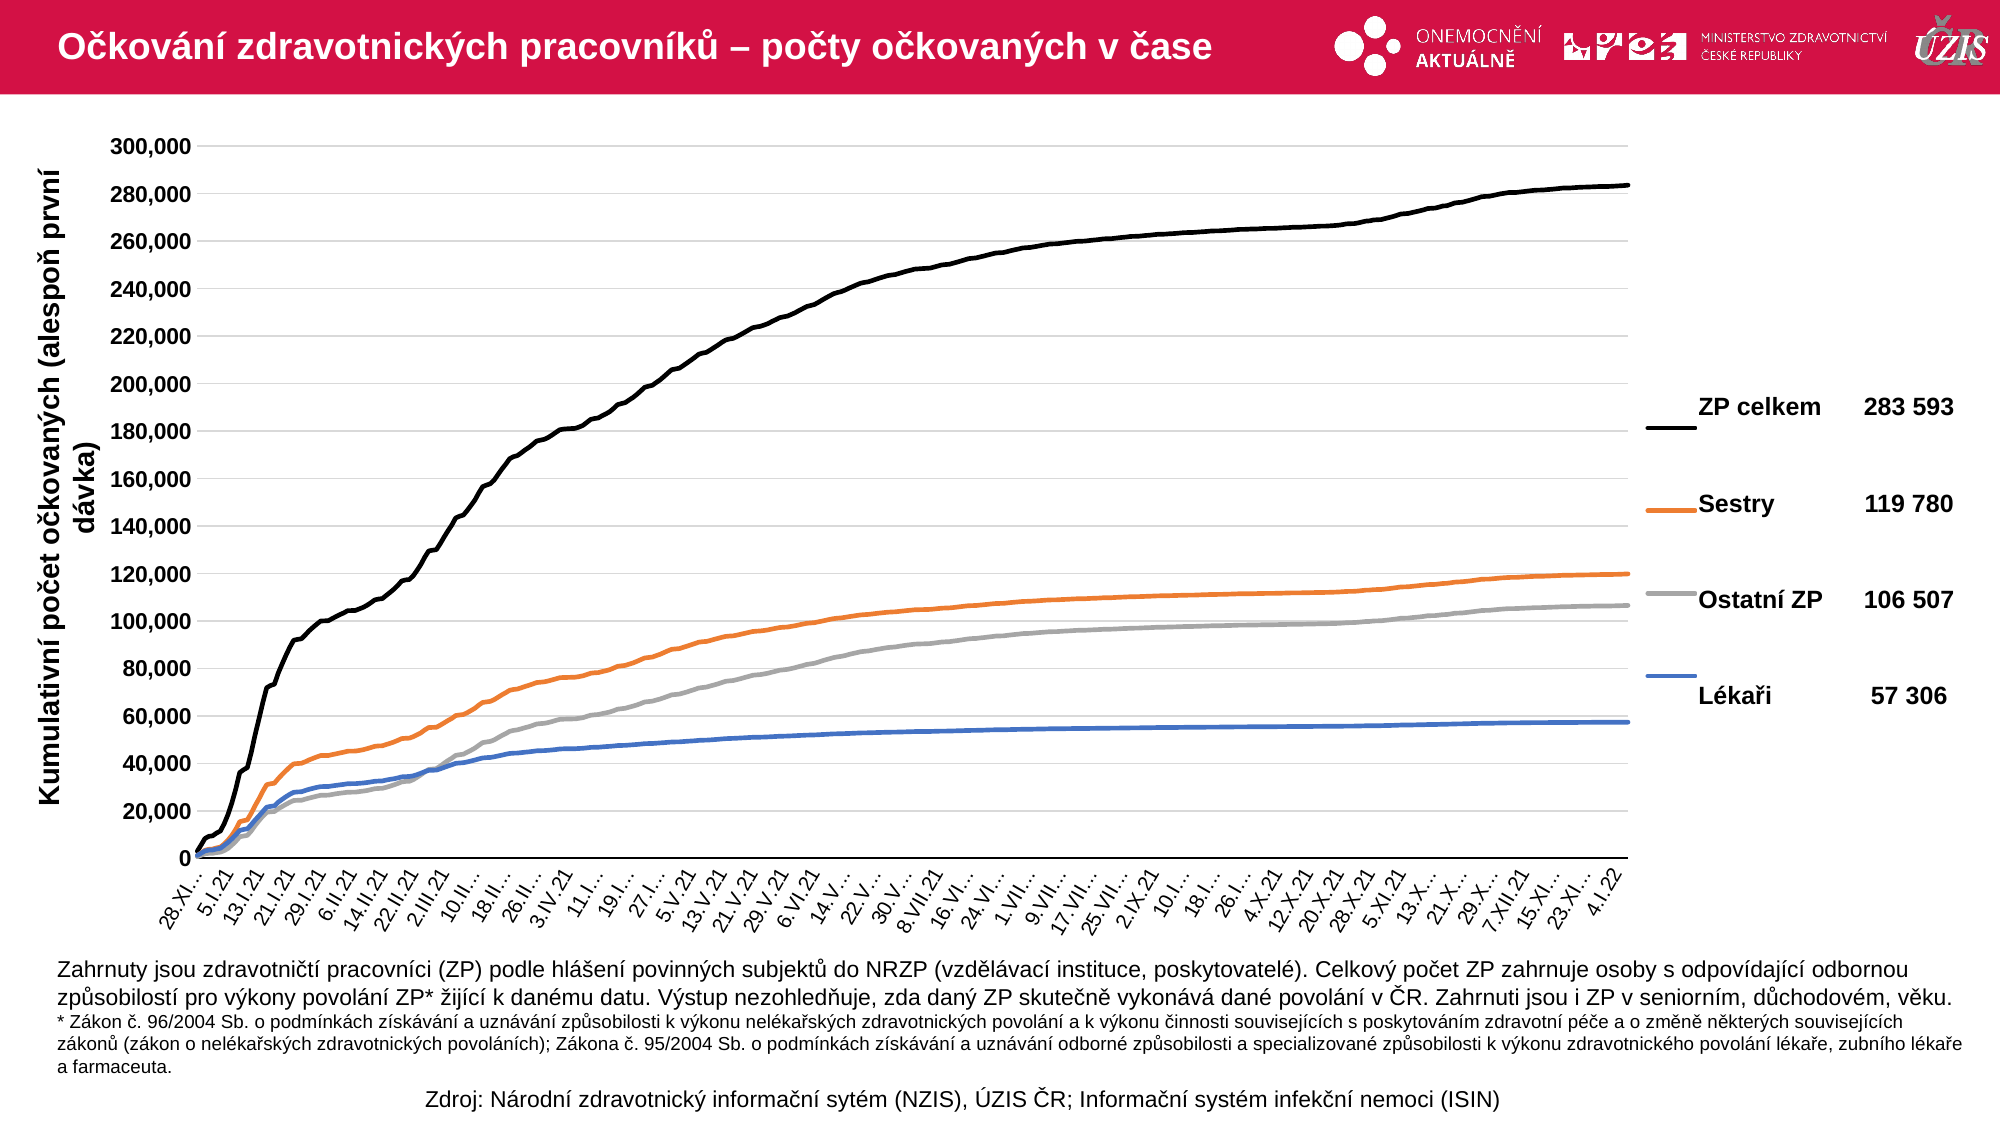

# Očkování zdravotnických pracovníků – počty očkovaných v čase

### Chart

| Category | ZP celkem | Sestry | Ostatní ZP | Lékaři |
|---|---|---|---|---|
| 28.XII.20 | 2944.0 | 1123.0 | 641.0 | 1180.0 |
| 29.XII.20 | 5611.0 | 2233.0 | 1249.0 | 2129.0 |
| 30.XII.20 | 8316.0 | 3370.0 | 1874.0 | 3072.0 |
| 31.XII.20 | 9208.0 | 3751.0 | 2047.0 | 3410.0 |
| 1.I.21 | 9445.0 | 3870.0 | 2076.0 | 3499.0 |
| 2.I.21 | 10606.0 | 4351.0 | 2364.0 | 3891.0 |
| 3.I.21 | 11448.0 | 4669.0 | 2575.0 | 4204.0 |
| 4.I.21 | 14617.0 | 6016.0 | 3202.0 | 5399.0 |
| 5.I.21 | 18538.0 | 7659.0 | 4166.0 | 6713.0 |
| 6.I.21 | 23466.0 | 9672.0 | 5584.0 | 8210.0 |
| 7.I.21 | 29299.0 | 12228.0 | 7185.0 | 9886.0 |
| 8.I.21 | 36088.0 | 15360.0 | 9032.0 | 11696.0 |
| 9.I.21 | 37251.0 | 15806.0 | 9340.0 | 12105.0 |
| 10.I.21 | 38208.0 | 16161.0 | 9650.0 | 12397.0 |
| 11.I.21 | 44623.0 | 18961.0 | 11517.0 | 14145.0 |
| 12.I.21 | 52043.0 | 22153.0 | 13799.0 | 16091.0 |
| 13.I.21 | 58654.0 | 25018.0 | 15842.0 | 17794.0 |
| 14.I.21 | 65636.0 | 28208.0 | 17731.0 | 19697.0 |
| 15.I.21 | 71834.0 | 30991.0 | 19342.0 | 21501.0 |
| 16.I.21 | 72770.0 | 31372.0 | 19562.0 | 21836.0 |
| 17.I.21 | 73318.0 | 31599.0 | 19658.0 | 22061.0 |
| 18.I.21 | 78007.0 | 33555.0 | 20833.0 | 23619.0 |
| 19.I.21 | 81810.0 | 35244.0 | 21767.0 | 24799.0 |
| 20.I.21 | 85528.0 | 36890.0 | 22711.0 | 25927.0 |
| 21.I.21 | 88918.0 | 38423.0 | 23568.0 | 26927.0 |
| 22.I.21 | 91810.0 | 39733.0 | 24320.0 | 27757.0 |
| 23.I.21 | 92200.0 | 39890.0 | 24384.0 | 27926.0 |
| 24.I.21 | 92436.0 | 39999.0 | 24429.0 | 28008.0 |
| 25.I.21 | 94043.0 | 40644.0 | 24880.0 | 28519.0 |
| 26.I.21 | 95810.0 | 41418.0 | 25334.0 | 29058.0 |
| 27.I.21 | 97259.0 | 42071.0 | 25731.0 | 29457.0 |
| 28.I.21 | 98647.0 | 42679.0 | 26133.0 | 29835.0 |
| 29.I.21 | 99927.0 | 43243.0 | 26517.0 | 30167.0 |
| 30.I.21 | 99998.0 | 43265.0 | 26541.0 | 30192.0 |
| 31.I.21 | 100069.0 | 43283.0 | 26573.0 | 30213.0 |
| 1.II.21 | 100963.0 | 43641.0 | 26865.0 | 30457.0 |
| 2.II.21 | 101831.0 | 43983.0 | 27155.0 | 30693.0 |
| 3.II.21 | 102648.0 | 44344.0 | 27388.0 | 30916.0 |
| 4.II.21 | 103358.0 | 44675.0 | 27572.0 | 31111.0 |
| 5.II.21 | 104287.0 | 45093.0 | 27807.0 | 31387.0 |
| 6.II.21 | 104338.0 | 45115.0 | 27816.0 | 31407.0 |
| 7.II.21 | 104389.0 | 45136.0 | 27834.0 | 31419.0 |
| 8.II.21 | 105031.0 | 45405.0 | 28071.0 | 31555.0 |
| 9.II.21 | 105686.0 | 45727.0 | 28266.0 | 31693.0 |
| 10.II.21 | 106551.0 | 46130.0 | 28533.0 | 31888.0 |
| 11.II.21 | 107606.0 | 46603.0 | 28883.0 | 32120.0 |
| 12.II.21 | 108809.0 | 47135.0 | 29275.0 | 32399.0 |
| 13.II.21 | 109194.0 | 47309.0 | 29387.0 | 32498.0 |
| 14.II.21 | 109378.0 | 47363.0 | 29453.0 | 32562.0 |
| 15.II.21 | 110702.0 | 47915.0 | 29869.0 | 32918.0 |
| 16.II.21 | 111995.0 | 48404.0 | 30375.0 | 33216.0 |
| 17.II.21 | 113370.0 | 48973.0 | 30920.0 | 33477.0 |
| 18.II.21 | 114935.0 | 49642.0 | 31478.0 | 33815.0 |
| 19.II.21 | 116793.0 | 50399.0 | 32132.0 | 34262.0 |
| 20.II.21 | 117253.0 | 50527.0 | 32358.0 | 34368.0 |
| 21.II.21 | 117416.0 | 50586.0 | 32415.0 | 34415.0 |
| 22.II.21 | 119009.0 | 51183.0 | 33100.0 | 34726.0 |
| 23.II.21 | 121308.0 | 51999.0 | 34102.0 | 35207.0 |
| 24.II.21 | 123806.0 | 52822.0 | 35179.0 | 35805.0 |
| 25.II.21 | 126838.0 | 54048.0 | 36331.0 | 36459.0 |
| 26.II.21 | 129446.0 | 55038.0 | 37406.0 | 37002.0 |
| 27.II.21 | 129755.0 | 55114.0 | 37565.0 | 37076.0 |
| 28.II.21 | 129975.0 | 55161.0 | 37695.0 | 37119.0 |
| 1.III.21 | 132525.0 | 56049.0 | 38809.0 | 37667.0 |
| 2.III.21 | 135285.0 | 57002.0 | 40020.0 | 38263.0 |
| 3.III.21 | 137952.0 | 57997.0 | 41132.0 | 38823.0 |
| 4.III.21 | 140408.0 | 58907.0 | 42134.0 | 39367.0 |
| 5.III.21 | 143377.0 | 60096.0 | 43321.0 | 39960.0 |
| 6.III.21 | 144082.0 | 60345.0 | 43610.0 | 40127.0 |
| 7.III.21 | 144595.0 | 60534.0 | 43825.0 | 40236.0 |
| 8.III.21 | 146543.0 | 61313.0 | 44668.0 | 40562.0 |
| 9.III.21 | 148689.0 | 62239.0 | 45491.0 | 40959.0 |
| 10.III.21 | 150938.0 | 63188.0 | 46388.0 | 41362.0 |
| 11.III.21 | 153941.0 | 64515.0 | 47586.0 | 41840.0 |
| 12.III.21 | 156562.0 | 65619.0 | 48698.0 | 42245.0 |
| 13.III.21 | 157221.0 | 65855.0 | 48982.0 | 42384.0 |
| 14.III.21 | 157790.0 | 66098.0 | 49223.0 | 42469.0 |
| 15.III.21 | 159379.0 | 66803.0 | 49854.0 | 42722.0 |
| 16.III.21 | 161711.0 | 67844.0 | 50784.0 | 43083.0 |
| 17.III.21 | 164028.0 | 68866.0 | 51723.0 | 43439.0 |
| 18.III.21 | 166056.0 | 69760.0 | 52502.0 | 43794.0 |
| 19.III.21 | 168320.0 | 70736.0 | 53459.0 | 44125.0 |
| 20.III.21 | 169194.0 | 71096.0 | 53859.0 | 44239.0 |
| 21.III.21 | 169642.0 | 71268.0 | 54065.0 | 44309.0 |
| 22.III.21 | 170797.0 | 71800.0 | 54514.0 | 44483.0 |
| 23.III.21 | 172037.0 | 72353.0 | 55008.0 | 44676.0 |
| 24.III.21 | 173107.0 | 72859.0 | 55425.0 | 44823.0 |
| 25.III.21 | 174406.0 | 73418.0 | 55971.0 | 45017.0 |
| 26.III.21 | 175784.0 | 73999.0 | 56549.0 | 45236.0 |
| 27.III.21 | 176159.0 | 74151.0 | 56709.0 | 45299.0 |
| 28.III.21 | 176504.0 | 74318.0 | 56845.0 | 45341.0 |
| 29.III.21 | 177288.0 | 74666.0 | 57156.0 | 45466.0 |
| 30.III.21 | 178316.0 | 75112.0 | 57578.0 | 45626.0 |
| 31.III.21 | 179440.0 | 75580.0 | 58074.0 | 45786.0 |
| 1.IV.21 | 180545.0 | 76034.0 | 58504.0 | 46007.0 |
| 2.IV.21 | 180813.0 | 76139.0 | 58591.0 | 46083.0 |
| 3.IV.21 | 180933.0 | 76181.0 | 58649.0 | 46103.0 |
| 4.IV.21 | 181049.0 | 76230.0 | 58687.0 | 46132.0 |
| 5.IV.21 | 181121.0 | 76266.0 | 58716.0 | 46139.0 |
| 6.IV.21 | 181687.0 | 76512.0 | 58946.0 | 46229.0 |
| 7.IV.21 | 182361.0 | 76830.0 | 59209.0 | 46322.0 |
| 8.IV.21 | 183609.0 | 77369.0 | 59749.0 | 46491.0 |
| 9.IV.21 | 184886.0 | 77943.0 | 60252.0 | 46691.0 |
| 10.IV.21 | 185263.0 | 78102.0 | 60425.0 | 46736.0 |
| 11.IV.21 | 185512.0 | 78203.0 | 60540.0 | 46769.0 |
| 12.IV.21 | 186454.0 | 78630.0 | 60919.0 | 46905.0 |
| 13.IV.21 | 187268.0 | 79009.0 | 61232.0 | 47027.0 |
| 14.IV.21 | 188212.0 | 79463.0 | 61617.0 | 47132.0 |
| 15.IV.21 | 189580.0 | 80123.0 | 62168.0 | 47289.0 |
| 16.IV.21 | 191129.0 | 80849.0 | 62816.0 | 47464.0 |
| 17.IV.21 | 191550.0 | 81052.0 | 62993.0 | 47505.0 |
| 18.IV.21 | 191991.0 | 81244.0 | 63187.0 | 47560.0 |
| 19.IV.21 | 193096.0 | 81765.0 | 63644.0 | 47687.0 |
| 20.IV.21 | 194145.0 | 82269.0 | 64070.0 | 47806.0 |
| 21.IV.21 | 195438.0 | 82928.0 | 64570.0 | 47940.0 |
| 22.IV.21 | 196911.0 | 83653.0 | 65171.0 | 48087.0 |
| 23.IV.21 | 198427.0 | 84364.0 | 65820.0 | 48243.0 |
| 24.IV.21 | 198868.0 | 84564.0 | 66005.0 | 48299.0 |
| 25.IV.21 | 199243.0 | 84752.0 | 66156.0 | 48335.0 |
| 26.IV.21 | 200444.0 | 85358.0 | 66639.0 | 48447.0 |
| 27.IV.21 | 201536.0 | 85906.0 | 67062.0 | 48568.0 |
| 28.IV.21 | 202928.0 | 86609.0 | 67630.0 | 48689.0 |
| 29.IV.21 | 204404.0 | 87366.0 | 68217.0 | 48821.0 |
| 30.IV.21 | 205808.0 | 88013.0 | 68835.0 | 48960.0 |
| 1.V.21 | 206145.0 | 88167.0 | 68989.0 | 48989.0 |
| 2.V.21 | 206484.0 | 88320.0 | 69145.0 | 49019.0 |
| 3.V.21 | 207569.0 | 88828.0 | 69601.0 | 49140.0 |
| 4.V.21 | 208674.0 | 89349.0 | 70060.0 | 49265.0 |
| 5.V.21 | 209822.0 | 89874.0 | 70586.0 | 49362.0 |
| 6.V.21 | 211017.0 | 90421.0 | 71117.0 | 49479.0 |
| 7.V.21 | 212325.0 | 90993.0 | 71681.0 | 49651.0 |
| 8.V.21 | 212828.0 | 91210.0 | 71905.0 | 49713.0 |
| 9.V.21 | 213139.0 | 91317.0 | 72077.0 | 49745.0 |
| 10.V.21 | 214113.0 | 91715.0 | 72553.0 | 49845.0 |
| 11.V.21 | 215141.0 | 92194.0 | 72986.0 | 49961.0 |
| 12.V.21 | 216182.0 | 92627.0 | 73463.0 | 50092.0 |
| 13.V.21 | 217325.0 | 93062.0 | 74011.0 | 50252.0 |
| 14.V.21 | 218330.0 | 93428.0 | 74522.0 | 50380.0 |
| 15.V.21 | 218773.0 | 93590.0 | 74732.0 | 50451.0 |
| 16.V.21 | 219061.0 | 93694.0 | 74884.0 | 50483.0 |
| 17.V.21 | 219850.0 | 94011.0 | 75274.0 | 50565.0 |
| 18.V.21 | 220733.0 | 94384.0 | 75692.0 | 50657.0 |
| 19.V.21 | 221644.0 | 94745.0 | 76157.0 | 50742.0 |
| 20.V.21 | 222583.0 | 95138.0 | 76603.0 | 50842.0 |
| 21.V.21 | 223511.0 | 95502.0 | 77060.0 | 50949.0 |
| 22.V.21 | 223865.0 | 95647.0 | 77238.0 | 50980.0 |
| 23.V.21 | 224094.0 | 95745.0 | 77354.0 | 50995.0 |
| 24.V.21 | 224646.0 | 95959.0 | 77643.0 | 51044.0 |
| 25.V.21 | 225277.0 | 96198.0 | 77973.0 | 51106.0 |
| 26.V.21 | 226133.0 | 96550.0 | 78385.0 | 51198.0 |
| 27.V.21 | 226919.0 | 96879.0 | 78761.0 | 51279.0 |
| 28.V.21 | 227747.0 | 97164.0 | 79200.0 | 51383.0 |
| 29.V.21 | 228114.0 | 97306.0 | 79388.0 | 51420.0 |
| 30.V.21 | 228406.0 | 97397.0 | 79556.0 | 51453.0 |
| 31.V.21 | 229100.0 | 97674.0 | 79899.0 | 51527.0 |
| 1.VI.21 | 229825.0 | 97945.0 | 80272.0 | 51608.0 |
| 2.VI.21 | 230716.0 | 98289.0 | 80725.0 | 51702.0 |
| 3.VI.21 | 231556.0 | 98642.0 | 81142.0 | 51772.0 |
| 4.VI.21 | 232446.0 | 98967.0 | 81609.0 | 51870.0 |
| 5.VI.21 | 232872.0 | 99104.0 | 81871.0 | 51897.0 |
| 6.VI.21 | 233280.0 | 99234.0 | 82116.0 | 51930.0 |
| 7.VI.21 | 234177.0 | 99571.0 | 82595.0 | 52011.0 |
| 8.VI.21 | 235163.0 | 99911.0 | 83143.0 | 52109.0 |
| 9.VI.21 | 236088.0 | 100261.0 | 83633.0 | 52194.0 |
| 10.VI.21 | 236968.0 | 100621.0 | 84067.0 | 52280.0 |
| 11.VI.21 | 237829.0 | 100922.0 | 84532.0 | 52375.0 |
| 12.VI.21 | 238357.0 | 101130.0 | 84823.0 | 52404.0 |
| 13.VI.21 | 238732.0 | 101247.0 | 85051.0 | 52434.0 |
| 14.VI.21 | 239403.0 | 101491.0 | 85408.0 | 52504.0 |
| 15.VI.21 | 240168.0 | 101765.0 | 85844.0 | 52559.0 |
| 16.VI.21 | 240874.0 | 102006.0 | 86234.0 | 52634.0 |
| 17.VI.21 | 241592.0 | 102277.0 | 86603.0 | 52712.0 |
| 18.VI.21 | 242269.0 | 102494.0 | 86985.0 | 52790.0 |
| 19.VI.21 | 242604.0 | 102612.0 | 87174.0 | 52818.0 |
| 20.VI.21 | 242865.0 | 102706.0 | 87316.0 | 52843.0 |
| 21.VI.21 | 243380.0 | 102884.0 | 87615.0 | 52881.0 |
| 22.VI.21 | 243970.0 | 103105.0 | 87934.0 | 52931.0 |
| 23.VI.21 | 244469.0 | 103294.0 | 88191.0 | 52984.0 |
| 24.VI.21 | 244972.0 | 103455.0 | 88481.0 | 53036.0 |
| 25.VI.21 | 245475.0 | 103641.0 | 88741.0 | 53093.0 |
| 26.VI.21 | 245732.0 | 103732.0 | 88893.0 | 53107.0 |
| 27.VI.21 | 245925.0 | 103800.0 | 89006.0 | 53119.0 |
| 28.VI.21 | 246423.0 | 103981.0 | 89279.0 | 53163.0 |
| 29.VI.21 | 246886.0 | 104149.0 | 89528.0 | 53209.0 |
| 30.VI.21 | 247369.0 | 104330.0 | 89772.0 | 53267.0 |
| 1.VII.21 | 247733.0 | 104471.0 | 89951.0 | 53311.0 |
| 2.VII.21 | 248218.0 | 104664.0 | 90188.0 | 53366.0 |
| 3.VII.21 | 248316.0 | 104698.0 | 90240.0 | 53378.0 |
| 4.VII.21 | 248433.0 | 104743.0 | 90300.0 | 53390.0 |
| 5.VII.21 | 248546.0 | 104792.0 | 90358.0 | 53396.0 |
| 6.VII.21 | 248647.0 | 104824.0 | 90418.0 | 53405.0 |
| 7.VII.21 | 249061.0 | 104988.0 | 90628.0 | 53445.0 |
| 8.VII.21 | 249512.0 | 105166.0 | 90846.0 | 53500.0 |
| 9.VII.21 | 249957.0 | 105338.0 | 91071.0 | 53548.0 |
| 10.VII.21 | 250125.0 | 105398.0 | 91164.0 | 53563.0 |
| 11.VII.21 | 250246.0 | 105447.0 | 91222.0 | 53577.0 |
| 12.VII.21 | 250692.0 | 105609.0 | 91458.0 | 53625.0 |
| 13.VII.21 | 251140.0 | 105794.0 | 91678.0 | 53668.0 |
| 14.VII.21 | 251630.0 | 105997.0 | 91919.0 | 53714.0 |
| 15.VII.21 | 252129.0 | 106188.0 | 92167.0 | 53774.0 |
| 16.VII.21 | 252619.0 | 106371.0 | 92419.0 | 53829.0 |
| 17.VII.21 | 252801.0 | 106421.0 | 92529.0 | 53851.0 |
| 18.VII.21 | 252948.0 | 106479.0 | 92599.0 | 53870.0 |
| 19.VII.21 | 253371.0 | 106649.0 | 92803.0 | 53919.0 |
| 20.VII.21 | 253726.0 | 106798.0 | 92964.0 | 53964.0 |
| 21.VII.21 | 254196.0 | 106978.0 | 93185.0 | 54033.0 |
| 22.VII.21 | 254593.0 | 107156.0 | 93366.0 | 54071.0 |
| 23.VII.21 | 254986.0 | 107303.0 | 93579.0 | 54104.0 |
| 24.VII.21 | 255098.0 | 107347.0 | 93641.0 | 54110.0 |
| 25.VII.21 | 255188.0 | 107373.0 | 93696.0 | 54119.0 |
| 26.VII.21 | 255576.0 | 107541.0 | 93876.0 | 54159.0 |
| 27.VII.21 | 255998.0 | 107711.0 | 94075.0 | 54212.0 |
| 28.VII.21 | 256361.0 | 107862.0 | 94252.0 | 54247.0 |
| 29.VII.21 | 256698.0 | 108011.0 | 94412.0 | 54275.0 |
| 30.VII.21 | 257120.0 | 108176.0 | 94624.0 | 54320.0 |
| 31.VII.21 | 257242.0 | 108215.0 | 94690.0 | 54337.0 |
| 1.VIII.21 | 257344.0 | 108255.0 | 94739.0 | 54350.0 |
| 2.VIII.21 | 257627.0 | 108354.0 | 94886.0 | 54387.0 |
| 3.VIII.21 | 257895.0 | 108466.0 | 95016.0 | 54413.0 |
| 4.VIII.21 | 258209.0 | 108595.0 | 95161.0 | 54453.0 |
| 5.VIII.21 | 258475.0 | 108704.0 | 95287.0 | 54484.0 |
| 6.VIII.21 | 258757.0 | 108824.0 | 95416.0 | 54517.0 |
| 7.VIII.21 | 258830.0 | 108846.0 | 95454.0 | 54530.0 |
| 8.VIII.21 | 258894.0 | 108871.0 | 95488.0 | 54535.0 |
| 9.VIII.21 | 259105.0 | 108956.0 | 95592.0 | 54557.0 |
| 10.VIII.21 | 259315.0 | 109035.0 | 95708.0 | 54572.0 |
| 11.VIII.21 | 259478.0 | 109105.0 | 95781.0 | 54592.0 |
| 12.VIII.21 | 259712.0 | 109211.0 | 95886.0 | 54615.0 |
| 13.VIII.21 | 259904.0 | 109274.0 | 95990.0 | 54640.0 |
| 14.VIII.21 | 259961.0 | 109295.0 | 96016.0 | 54650.0 |
| 15.VIII.21 | 260007.0 | 109317.0 | 96035.0 | 54655.0 |
| 16.VIII.21 | 260189.0 | 109400.0 | 96117.0 | 54672.0 |
| 17.VIII.21 | 260371.0 | 109479.0 | 96196.0 | 54696.0 |
| 18.VIII.21 | 260539.0 | 109541.0 | 96279.0 | 54719.0 |
| 19.VIII.21 | 260703.0 | 109611.0 | 96351.0 | 54741.0 |
| 20.VIII.21 | 260950.0 | 109726.0 | 96450.0 | 54774.0 |
| 21.VIII.21 | 260992.0 | 109740.0 | 96468.0 | 54784.0 |
| 22.VIII.21 | 261025.0 | 109751.0 | 96487.0 | 54787.0 |
| 23.VIII.21 | 261227.0 | 109847.0 | 96581.0 | 54799.0 |
| 24.VIII.21 | 261418.0 | 109935.0 | 96656.0 | 54827.0 |
| 25.VIII.21 | 261586.0 | 110002.0 | 96733.0 | 54851.0 |
| 26.VIII.21 | 261748.0 | 110074.0 | 96796.0 | 54878.0 |
| 27.VIII.21 | 261967.0 | 110162.0 | 96899.0 | 54906.0 |
| 28.VIII.21 | 262011.0 | 110178.0 | 96925.0 | 54908.0 |
| 29.VIII.21 | 262044.0 | 110194.0 | 96935.0 | 54915.0 |
| 30.VIII.21 | 262217.0 | 110266.0 | 97014.0 | 54937.0 |
| 31.VIII.21 | 262382.0 | 110327.0 | 97093.0 | 54962.0 |
| 1.IX.21 | 262506.0 | 110383.0 | 97141.0 | 54982.0 |
| 2.IX.21 | 262682.0 | 110457.0 | 97215.0 | 55010.0 |
| 3.IX.21 | 262877.0 | 110533.0 | 97308.0 | 55036.0 |
| 4.IX.21 | 262912.0 | 110545.0 | 97323.0 | 55044.0 |
| 5.IX.21 | 262945.0 | 110555.0 | 97341.0 | 55049.0 |
| 6.IX.21 | 263081.0 | 110614.0 | 97405.0 | 55062.0 |
| 7.IX.21 | 263171.0 | 110656.0 | 97440.0 | 55075.0 |
| 8.IX.21 | 263295.0 | 110707.0 | 97493.0 | 55095.0 |
| 9.IX.21 | 263437.0 | 110763.0 | 97552.0 | 55122.0 |
| 10.IX.21 | 263583.0 | 110814.0 | 97622.0 | 55147.0 |
| 11.IX.21 | 263618.0 | 110831.0 | 97638.0 | 55149.0 |
| 12.IX.21 | 263641.0 | 110838.0 | 97651.0 | 55152.0 |
| 13.IX.21 | 263752.0 | 110882.0 | 97699.0 | 55171.0 |
| 14.IX.21 | 263884.0 | 110945.0 | 97750.0 | 55189.0 |
| 15.IX.21 | 263990.0 | 110993.0 | 97793.0 | 55204.0 |
| 16.IX.21 | 264111.0 | 111050.0 | 97839.0 | 55222.0 |
| 17.IX.21 | 264276.0 | 111118.0 | 97911.0 | 55247.0 |
| 18.IX.21 | 264317.0 | 111135.0 | 97930.0 | 55252.0 |
| 19.IX.21 | 264330.0 | 111142.0 | 97936.0 | 55252.0 |
| 20.IX.21 | 264432.0 | 111180.0 | 97980.0 | 55272.0 |
| 21.IX.21 | 264536.0 | 111229.0 | 98027.0 | 55280.0 |
| 22.IX.21 | 264631.0 | 111271.0 | 98069.0 | 55291.0 |
| 23.IX.21 | 264766.0 | 111324.0 | 98127.0 | 55315.0 |
| 24.IX.21 | 264933.0 | 111396.0 | 98196.0 | 55341.0 |
| 25.IX.21 | 264965.0 | 111406.0 | 98212.0 | 55347.0 |
| 26.IX.21 | 264975.0 | 111410.0 | 98218.0 | 55347.0 |
| 27.IX.21 | 265072.0 | 111453.0 | 98260.0 | 55359.0 |
| 28.IX.21 | 265080.0 | 111455.0 | 98266.0 | 55359.0 |
| 29.IX.21 | 265165.0 | 111496.0 | 98293.0 | 55376.0 |
| 30.IX.21 | 265265.0 | 111535.0 | 98339.0 | 55391.0 |
| 1.X.21 | 265357.0 | 111569.0 | 98377.0 | 55411.0 |
| 2.X.21 | 265378.0 | 111576.0 | 98385.0 | 55417.0 |
| 3.X.21 | 265392.0 | 111583.0 | 98392.0 | 55417.0 |
| 4.X.21 | 265461.0 | 111611.0 | 98423.0 | 55427.0 |
| 5.X.21 | 265544.0 | 111658.0 | 98452.0 | 55434.0 |
| 6.X.21 | 265643.0 | 111707.0 | 98490.0 | 55446.0 |
| 7.X.21 | 265713.0 | 111735.0 | 98514.0 | 55464.0 |
| 8.X.21 | 265826.0 | 111786.0 | 98562.0 | 55478.0 |
| 9.X.21 | 265851.0 | 111796.0 | 98571.0 | 55484.0 |
| 10.X.21 | 265863.0 | 111801.0 | 98578.0 | 55484.0 |
| 11.X.21 | 265940.0 | 111831.0 | 98606.0 | 55503.0 |
| 12.X.21 | 266025.0 | 111852.0 | 98652.0 | 55521.0 |
| 13.X.21 | 266106.0 | 111889.0 | 98689.0 | 55528.0 |
| 14.X.21 | 266174.0 | 111919.0 | 98717.0 | 55538.0 |
| 15.X.21 | 266294.0 | 111964.0 | 98775.0 | 55555.0 |
| 16.X.21 | 266325.0 | 111976.0 | 98792.0 | 55557.0 |
| 17.X.21 | 266355.0 | 111993.0 | 98803.0 | 55559.0 |
| 18.X.21 | 266486.0 | 112045.0 | 98861.0 | 55580.0 |
| 19.X.21 | 266581.0 | 112101.0 | 98893.0 | 55587.0 |
| 20.X.21 | 266713.0 | 112160.0 | 98952.0 | 55601.0 |
| 21.X.21 | 266952.0 | 112274.0 | 99052.0 | 55626.0 |
| 22.X.21 | 267259.0 | 112398.0 | 99196.0 | 55665.0 |
| 23.X.21 | 267342.0 | 112424.0 | 99246.0 | 55672.0 |
| 24.X.21 | 267406.0 | 112448.0 | 99280.0 | 55678.0 |
| 25.X.21 | 267668.0 | 112572.0 | 99397.0 | 55699.0 |
| 26.X.21 | 268030.0 | 112740.0 | 99554.0 | 55736.0 |
| 27.X.21 | 268448.0 | 112941.0 | 99724.0 | 55783.0 |
| 28.X.21 | 268531.0 | 112978.0 | 99763.0 | 55790.0 |
| 29.X.21 | 268910.0 | 113142.0 | 99944.0 | 55824.0 |
| 30.X.21 | 269018.0 | 113188.0 | 99994.0 | 55836.0 |
| 31.X.21 | 269088.0 | 113220.0 | 100029.0 | 55839.0 |
| 1.XI.21 | 269505.0 | 113389.0 | 100233.0 | 55883.0 |
| 2.XI.21 | 269923.0 | 113590.0 | 100411.0 | 55922.0 |
| 3.XI.21 | 270340.0 | 113780.0 | 100603.0 | 55957.0 |
| 4.XI.21 | 270840.0 | 114012.0 | 100812.0 | 56016.0 |
| 5.XI.21 | 271401.0 | 114259.0 | 101063.0 | 56079.0 |
| 6.XI.21 | 271556.0 | 114317.0 | 101136.0 | 56103.0 |
| 7.XI.21 | 271653.0 | 114355.0 | 101180.0 | 56118.0 |
| 8.XI.21 | 272053.0 | 114541.0 | 101364.0 | 56148.0 |
| 9.XI.21 | 272393.0 | 114696.0 | 101514.0 | 56183.0 |
| 10.XI.21 | 272778.0 | 114884.0 | 101678.0 | 56216.0 |
| 11.XI.21 | 273178.0 | 115062.0 | 101866.0 | 56250.0 |
| 12.XI.21 | 273713.0 | 115267.0 | 102132.0 | 56314.0 |
| 13.XI.21 | 273837.0 | 115326.0 | 102186.0 | 56325.0 |
| 14.XI.21 | 273923.0 | 115365.0 | 102224.0 | 56334.0 |
| 15.XI.21 | 274344.0 | 115555.0 | 102407.0 | 56382.0 |
| 16.XI.21 | 274815.0 | 115758.0 | 102619.0 | 56438.0 |
| 17.XI.21 | 274920.0 | 115808.0 | 102659.0 | 56453.0 |
| 18.XI.21 | 275426.0 | 116029.0 | 102899.0 | 56498.0 |
| 19.XI.21 | 276051.0 | 116307.0 | 103178.0 | 56566.0 |
| 20.XI.21 | 276247.0 | 116398.0 | 103257.0 | 56592.0 |
| 21.XI.21 | 276389.0 | 116465.0 | 103321.0 | 56603.0 |
| 22.XI.21 | 276810.0 | 116651.0 | 103508.0 | 56651.0 |
| 23.XI.21 | 277233.0 | 116830.0 | 103701.0 | 56702.0 |
| 24.XI.21 | 277697.0 | 117057.0 | 103902.0 | 56738.0 |
| 25.XI.21 | 278175.0 | 117272.0 | 104114.0 | 56789.0 |
| 26.XI.21 | 278693.0 | 117510.0 | 104334.0 | 56849.0 |
| 27.XI.21 | 278843.0 | 117572.0 | 104412.0 | 56859.0 |
| 28.XI.21 | 278893.0 | 117595.0 | 104434.0 | 56864.0 |
| 29.XI.21 | 279243.0 | 117745.0 | 104604.0 | 56894.0 |
| 30.XI.21 | 279577.0 | 117905.0 | 104750.0 | 56922.0 |
| 1.XII.21 | 279927.0 | 118060.0 | 104911.0 | 56956.0 |
| 2.XII.21 | 280182.0 | 118176.0 | 105024.0 | 56982.0 |
| 3.XII.21 | 280445.0 | 118290.0 | 105142.0 | 57013.0 |
| 4.XII.21 | 280498.0 | 118317.0 | 105164.0 | 57017.0 |
| 5.XII.21 | 280518.0 | 118327.0 | 105172.0 | 57019.0 |
| 6.XII.21 | 280709.0 | 118426.0 | 105244.0 | 57039.0 |
| 7.XII.21 | 280886.0 | 118508.0 | 105321.0 | 57057.0 |
| 8.XII.21 | 281098.0 | 118607.0 | 105410.0 | 57081.0 |
| 9.XII.21 | 281266.0 | 118682.0 | 105484.0 | 57100.0 |
| 10.XII.21 | 281454.0 | 118765.0 | 105570.0 | 57119.0 |
| 11.XII.21 | 281491.0 | 118779.0 | 105589.0 | 57123.0 |
| 12.XII.21 | 281517.0 | 118790.0 | 105602.0 | 57125.0 |
| 13.XII.21 | 281692.0 | 118876.0 | 105678.0 | 57138.0 |
| 14.XII.21 | 281837.0 | 118937.0 | 105751.0 | 57149.0 |
| 15.XII.21 | 281976.0 | 119018.0 | 105796.0 | 57162.0 |
| 16.XII.21 | 282147.0 | 119099.0 | 105869.0 | 57179.0 |
| 17.XII.21 | 282338.0 | 119183.0 | 105959.0 | 57196.0 |
| 18.XII.21 | 282393.0 | 119208.0 | 105985.0 | 57200.0 |
| 19.XII.21 | 282407.0 | 119212.0 | 105993.0 | 57202.0 |
| 20.XII.21 | 282529.0 | 119269.0 | 106049.0 | 57211.0 |
| 21.XII.21 | 282636.0 | 119309.0 | 106107.0 | 57220.0 |
| 22.XII.21 | 282729.0 | 119347.0 | 106148.0 | 57234.0 |
| 23.XII.21 | 282761.0 | 119367.0 | 106158.0 | 57236.0 |
| 27.XII.21 | 282823.0 | 119394.0 | 106185.0 | 57244.0 |
| 28.XII.21 | 282892.0 | 119429.0 | 106214.0 | 57249.0 |
| 29.XII.21 | 282962.0 | 119469.0 | 106241.0 | 57252.0 |
| 30.XII.21 | 283036.0 | 119503.0 | 106274.0 | 57259.0 |
| 31.XII.21 | 283043.0 | 119506.0 | 106276.0 | 57261.0 |
| 2.I.22 | 283051.0 | 119509.0 | 106280.0 | 57262.0 |
| 3.I.22 | 283129.0 | 119552.0 | 106310.0 | 57267.0 |
| 4.I.22 | 283208.0 | 119584.0 | 106353.0 | 57271.0 |
| 5.I.22 | 283309.0 | 119642.0 | 106386.0 | 57281.0 |
| 6.I.22 | 283425.0 | 119697.0 | 106436.0 | 57292.0 |
| 7.I.22 | 283593.0 | 119780.0 | 106507.0 | 57306.0 |
| ZP celkem | 283 593 |
| --- | --- |
| Sestry | 119 780 |
| Ostatní ZP | 106 507 |
| Lékaři | 57 306 |
Kumulativní počet očkovaných (alespoň první dávka)
Zahrnuty jsou zdravotničtí pracovníci (ZP) podle hlášení povinných subjektů do NRZP (vzdělávací instituce, poskytovatelé). Celkový počet ZP zahrnuje osoby s odpovídající odbornou způsobilostí pro výkony povolání ZP* žijící k danému datu. Výstup nezohledňuje, zda daný ZP skutečně vykonává dané povolání v ČR. Zahrnuti jsou i ZP v seniorním, důchodovém, věku.
* Zákon č. 96/2004 Sb. o podmínkách získávání a uznávání způsobilosti k výkonu nelékařských zdravotnických povolání a k výkonu činnosti souvisejících s poskytováním zdravotní péče a o změně některých souvisejících zákonů (zákon o nelékařských zdravotnických povoláních); Zákona č. 95/2004 Sb. o podmínkách získávání a uznávání odborné způsobilosti a specializované způsobilosti k výkonu zdravotnického povolání lékaře, zubního lékaře a farmaceuta.
Zdroj: Národní zdravotnický informační sytém (NZIS), ÚZIS ČR; Informační systém infekční nemoci (ISIN)